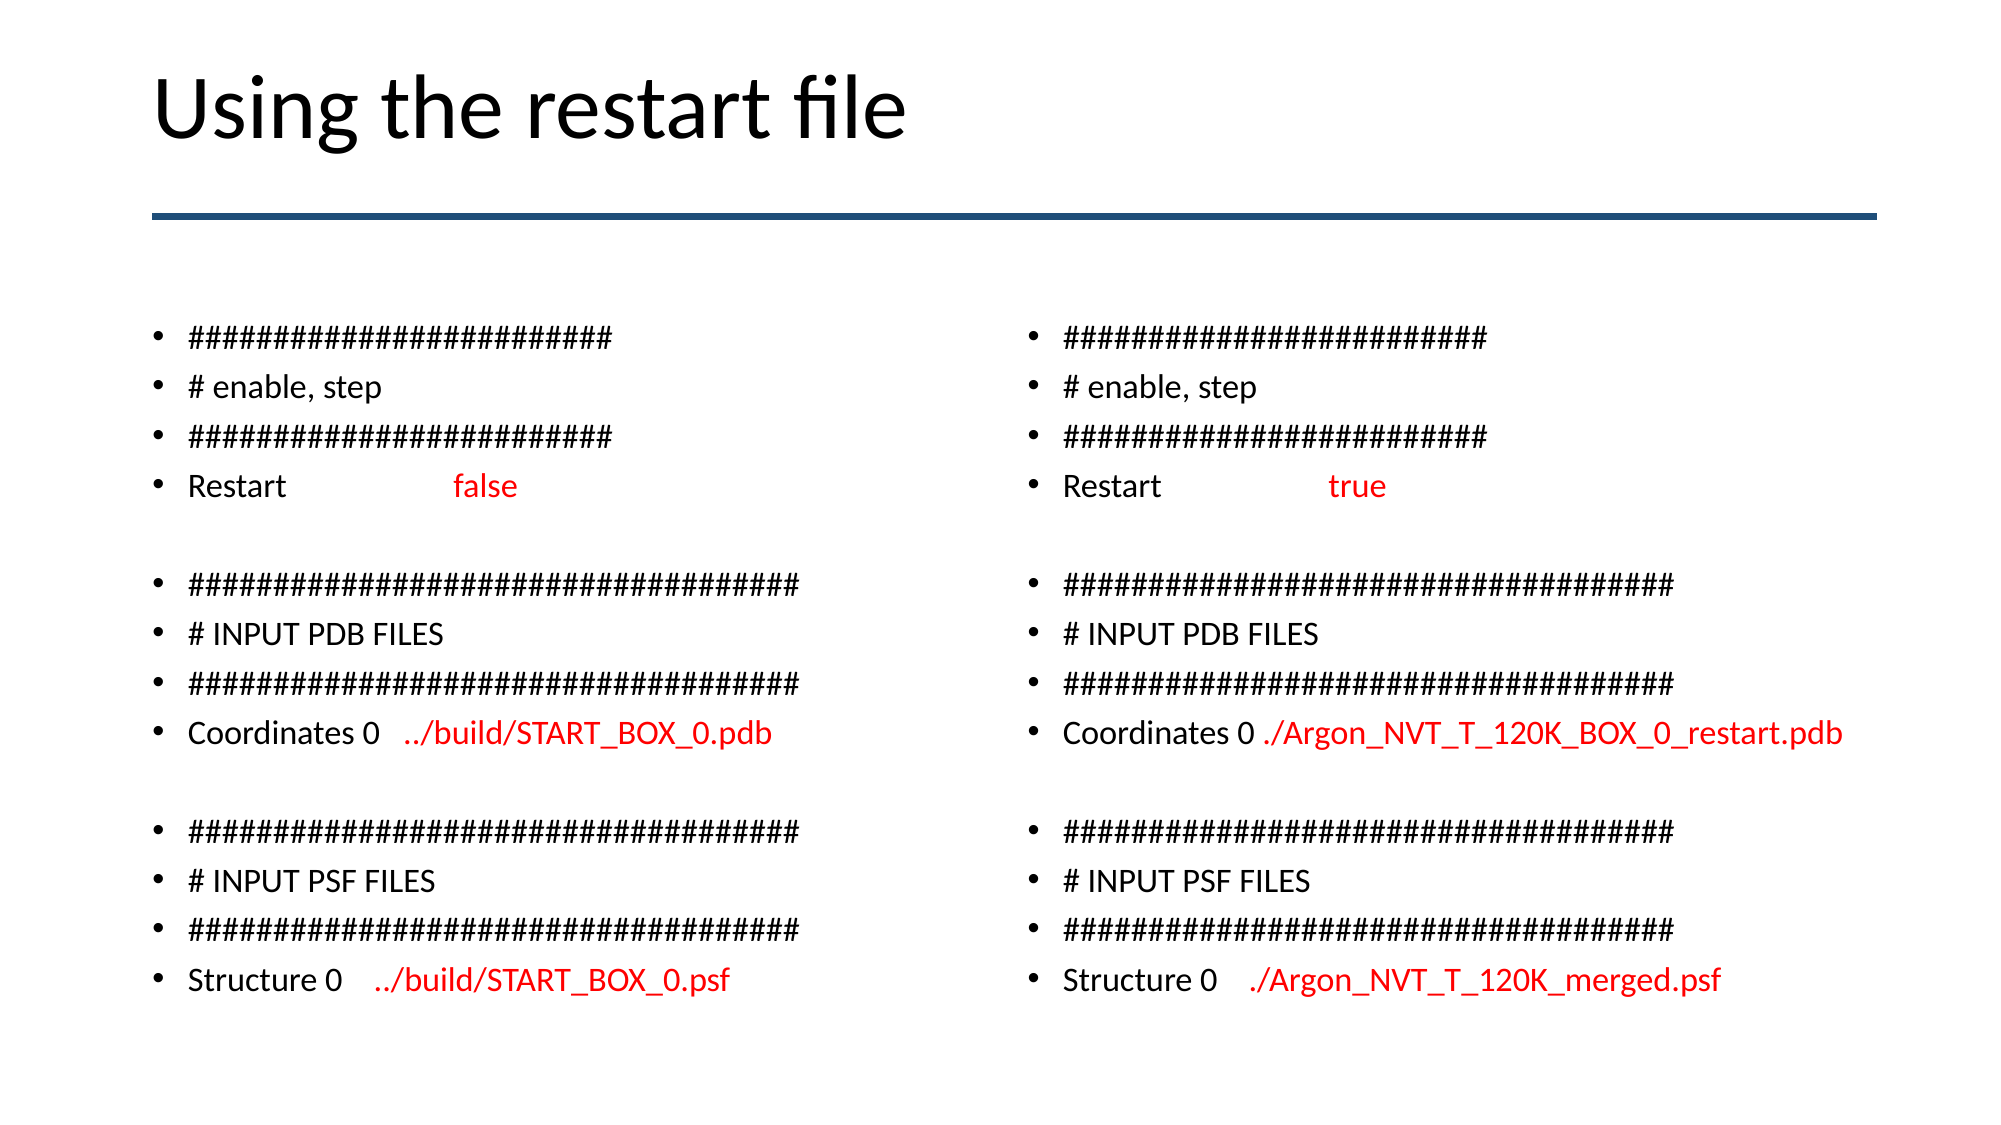

# Using the restart file
#########################
# enable, step
#########################
Restart	 	false

####################################
# INPUT PDB FILES
####################################
Coordinates 0   ../build/START_BOX_0.pdb

####################################
# INPUT PSF FILES
####################################
Structure 0    ../build/START_BOX_0.psf
#########################
# enable, step
#########################
Restart	 	true

####################################
# INPUT PDB FILES
####################################
Coordinates 0 ./Argon_NVT_T_120K_BOX_0_restart.pdb

####################################
# INPUT PSF FILES
####################################
Structure 0    ./Argon_NVT_T_120K_merged.psf